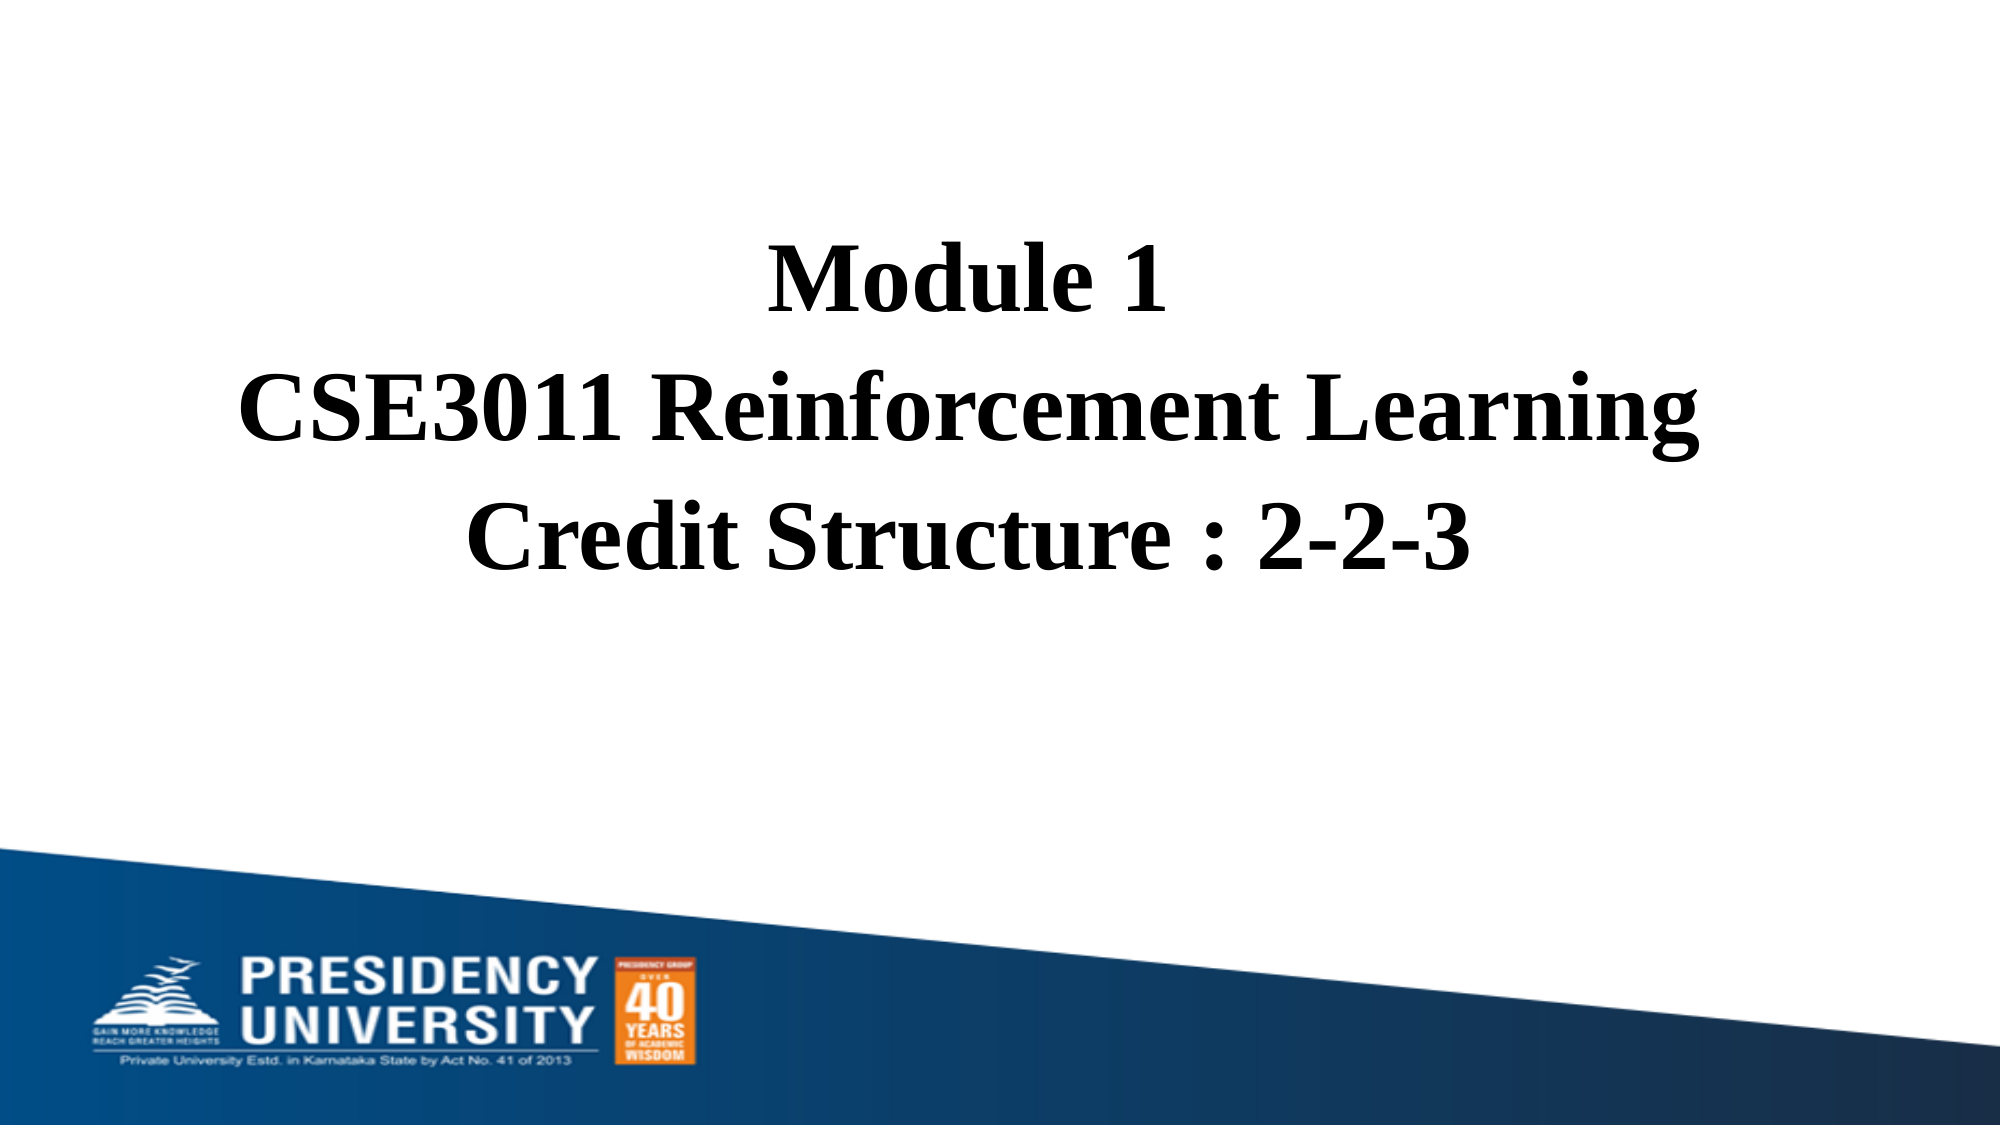

Module 1
CSE3011 Reinforcement Learning
Credit Structure : 2-2-3